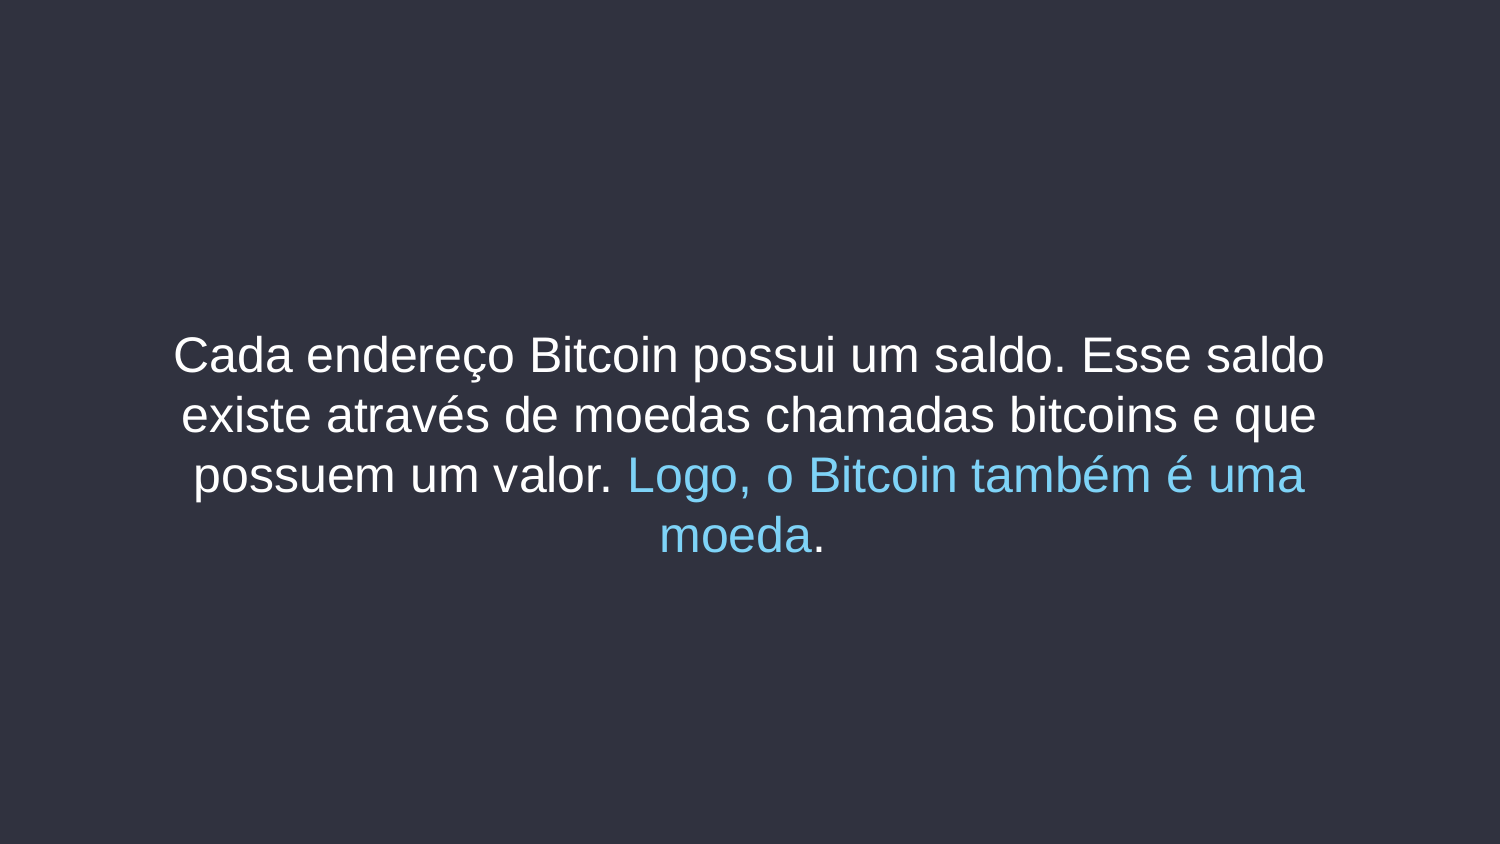

# Cada endereço Bitcoin possui um saldo. Esse saldo existe através de moedas chamadas bitcoins e que possuem um valor. Logo, o Bitcoin também é uma moeda.